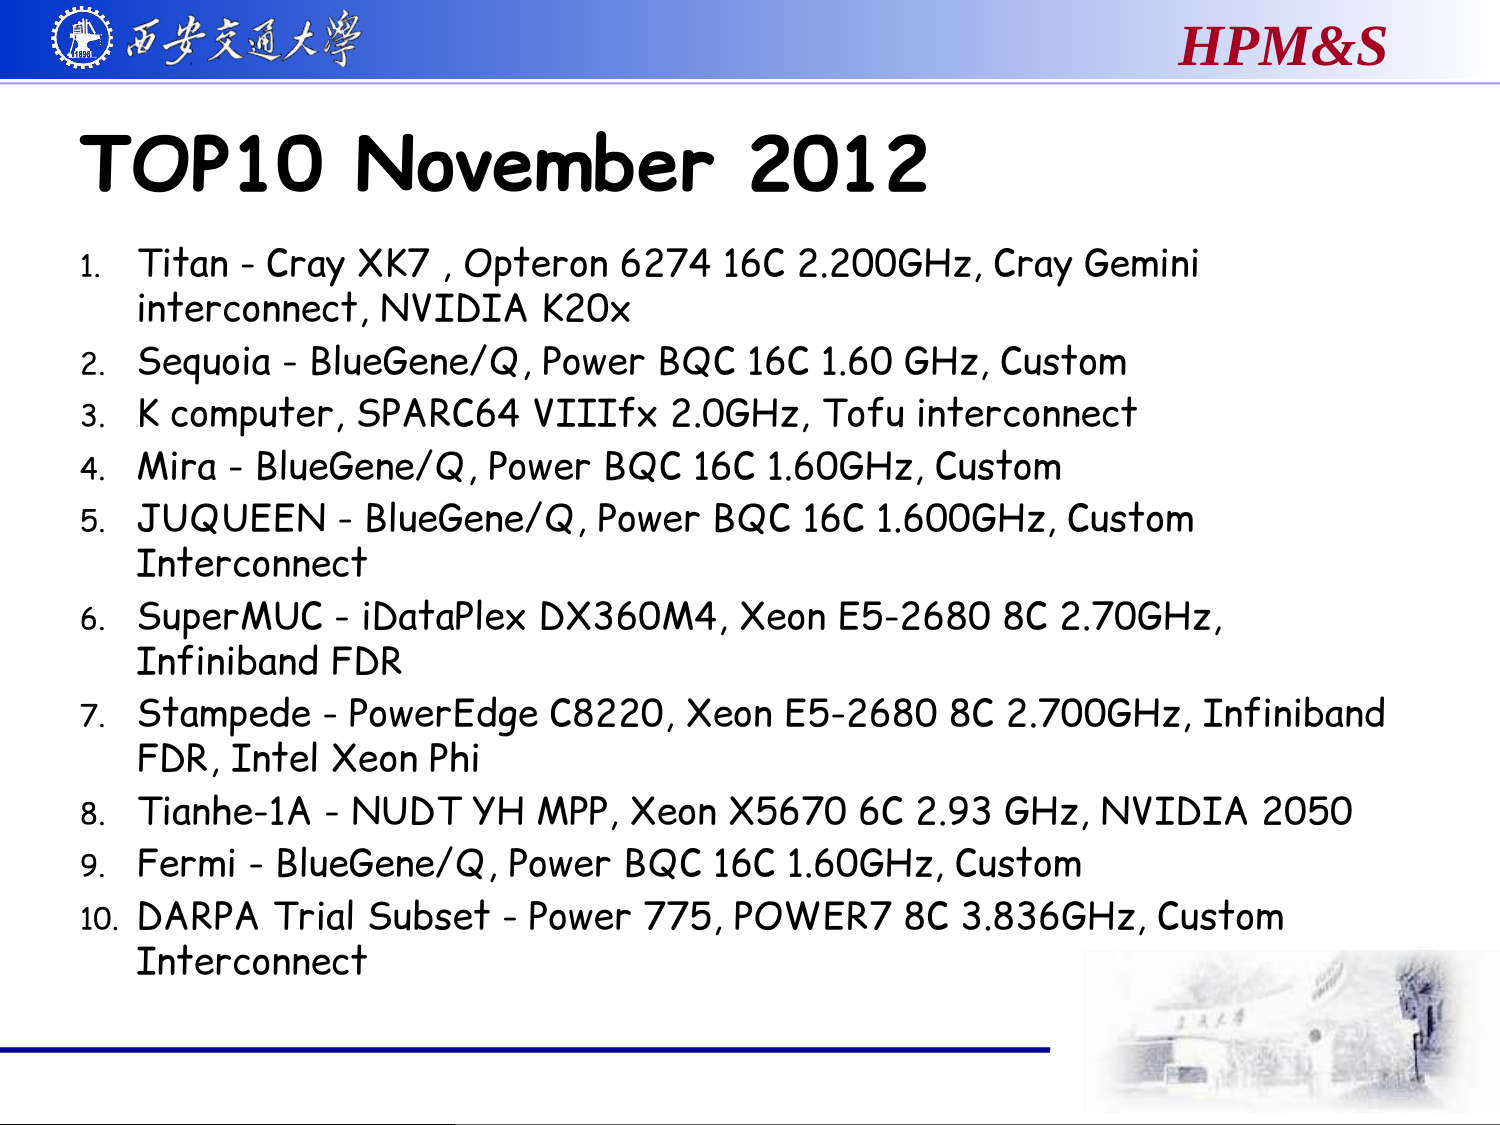

# TOP10 November 2012
Titan - Cray XK7 , Opteron 6274 16C 2.200GHz, Cray Gemini interconnect, NVIDIA K20x
Sequoia - BlueGene/Q, Power BQC 16C 1.60 GHz, Custom
K computer, SPARC64 VIIIfx 2.0GHz, Tofu interconnect
Mira - BlueGene/Q, Power BQC 16C 1.60GHz, Custom
JUQUEEN - BlueGene/Q, Power BQC 16C 1.600GHz, Custom Interconnect
SuperMUC - iDataPlex DX360M4, Xeon E5-2680 8C 2.70GHz, Infiniband FDR
Stampede - PowerEdge C8220, Xeon E5-2680 8C 2.700GHz, Infiniband FDR, Intel Xeon Phi
Tianhe-1A - NUDT YH MPP, Xeon X5670 6C 2.93 GHz, NVIDIA 2050
Fermi - BlueGene/Q, Power BQC 16C 1.60GHz, Custom
DARPA Trial Subset - Power 775, POWER7 8C 3.836GHz, Custom Interconnect